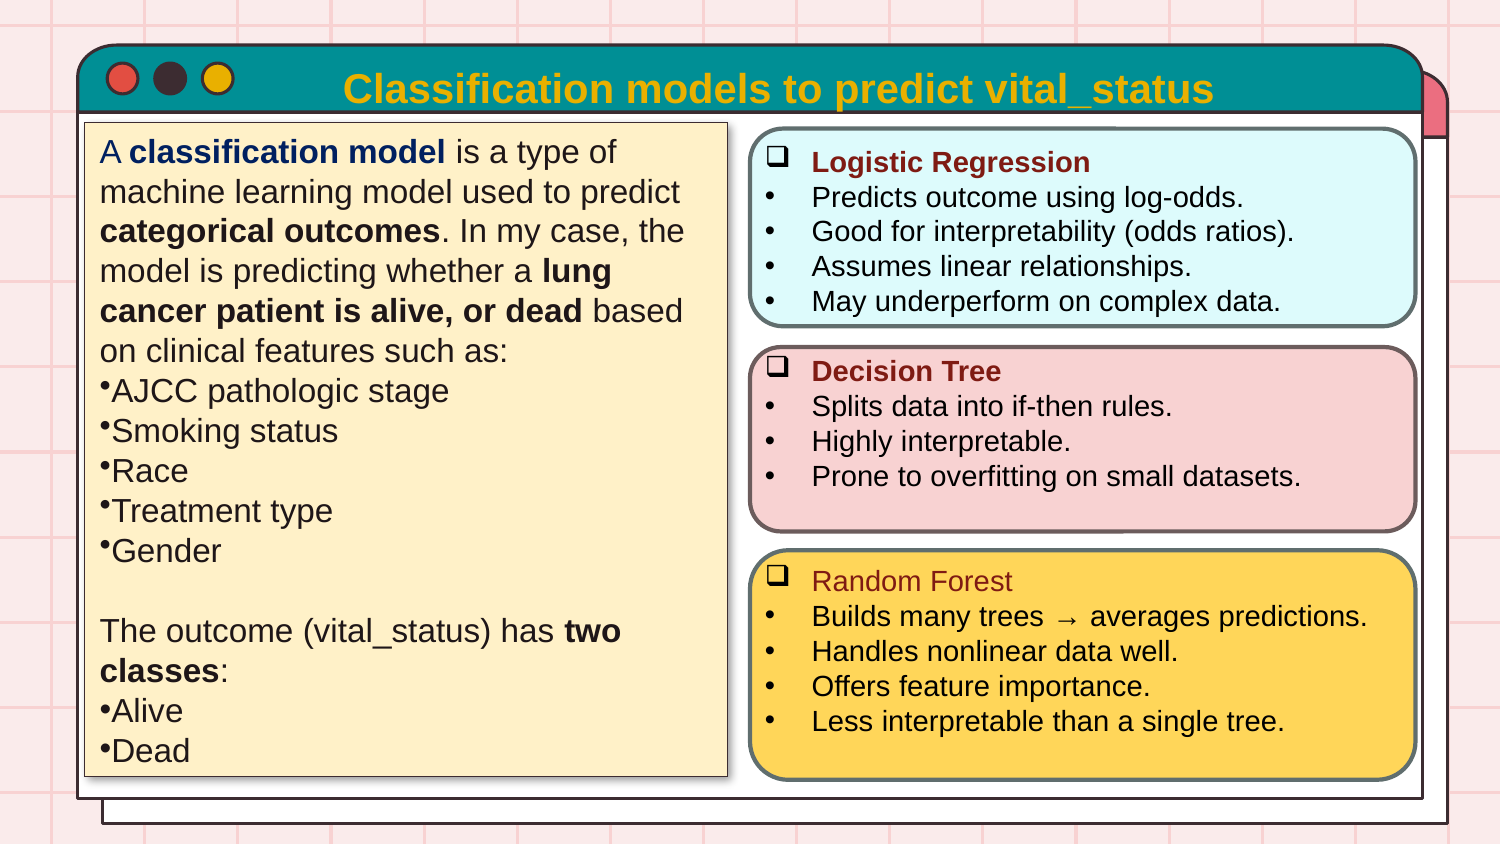

# Classification models to predict vital_status
A classification model is a type of machine learning model used to predict categorical outcomes. In my case, the model is predicting whether a lung cancer patient is alive, or dead based on clinical features such as:
AJCC pathologic stage
Smoking status
Race
Treatment type
Gender

The outcome (vital_status) has two classes:
Alive
Dead

Logistic Regression
Predicts outcome using log-odds.
Good for interpretability (odds ratios).
Assumes linear relationships.
May underperform on complex data.

Decision Tree
Splits data into if-then rules.
Highly interpretable.
Prone to overfitting on small datasets.

Random Forest
Builds many trees → averages predictions.
Handles nonlinear data well.
Offers feature importance.
Less interpretable than a single tree.